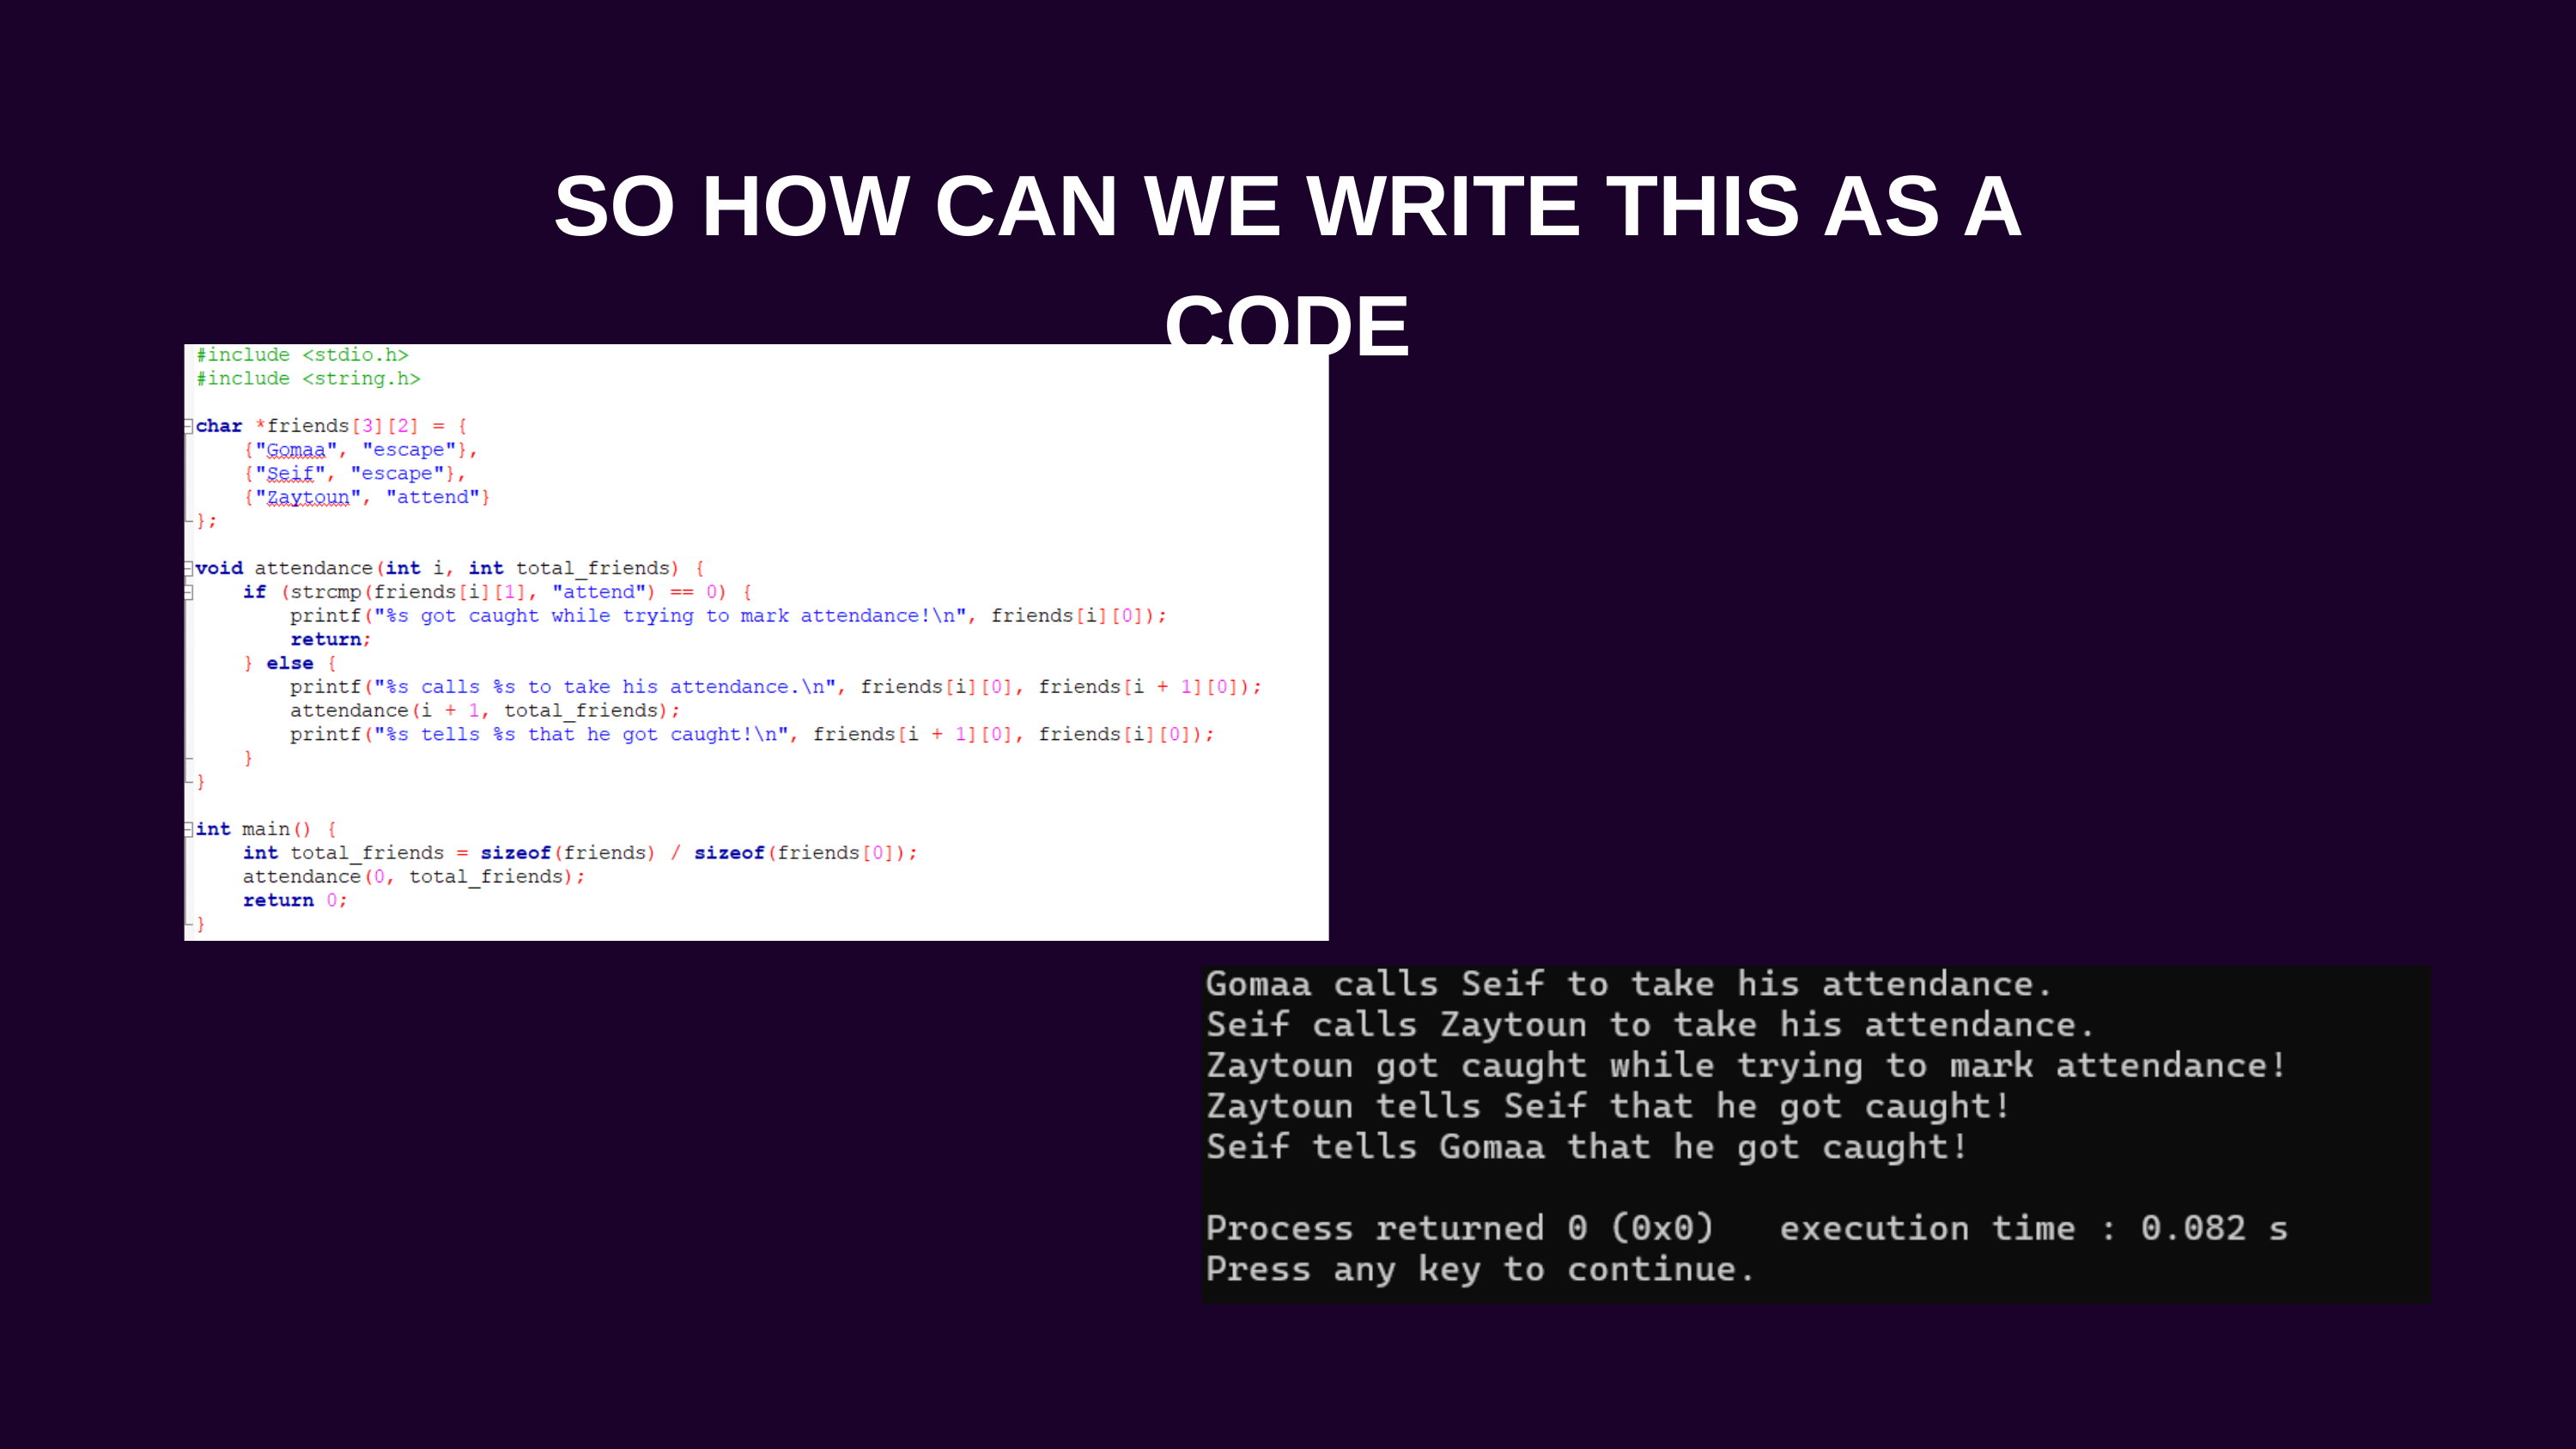

SO HOW CAN WE WRITE THIS AS A CODE